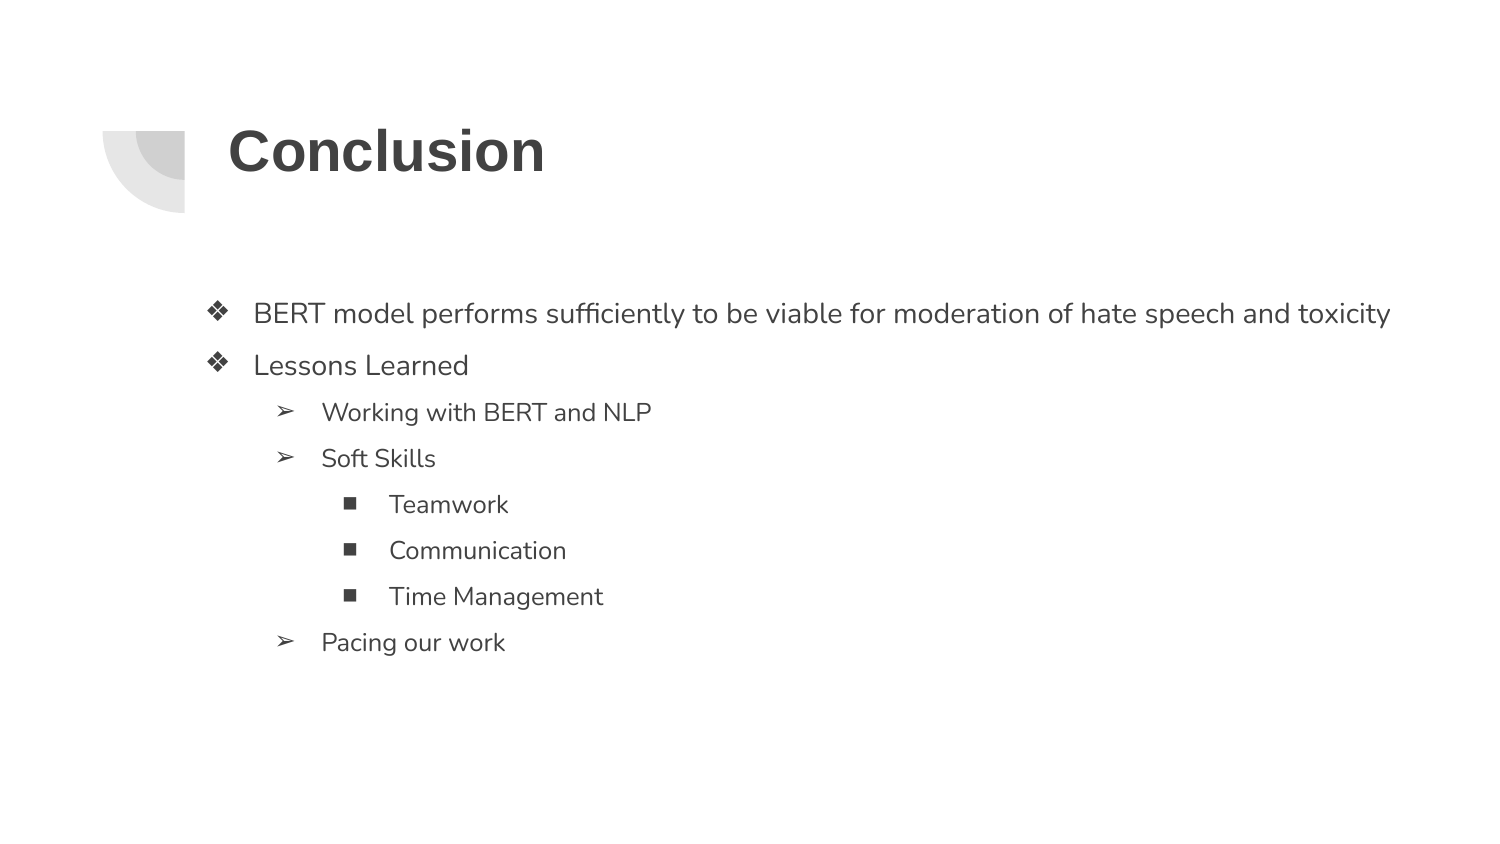

# Conclusion
BERT model performs sufficiently to be viable for moderation of hate speech and toxicity
Lessons Learned
Working with BERT and NLP
Soft Skills
Teamwork
Communication
Time Management
Pacing our work